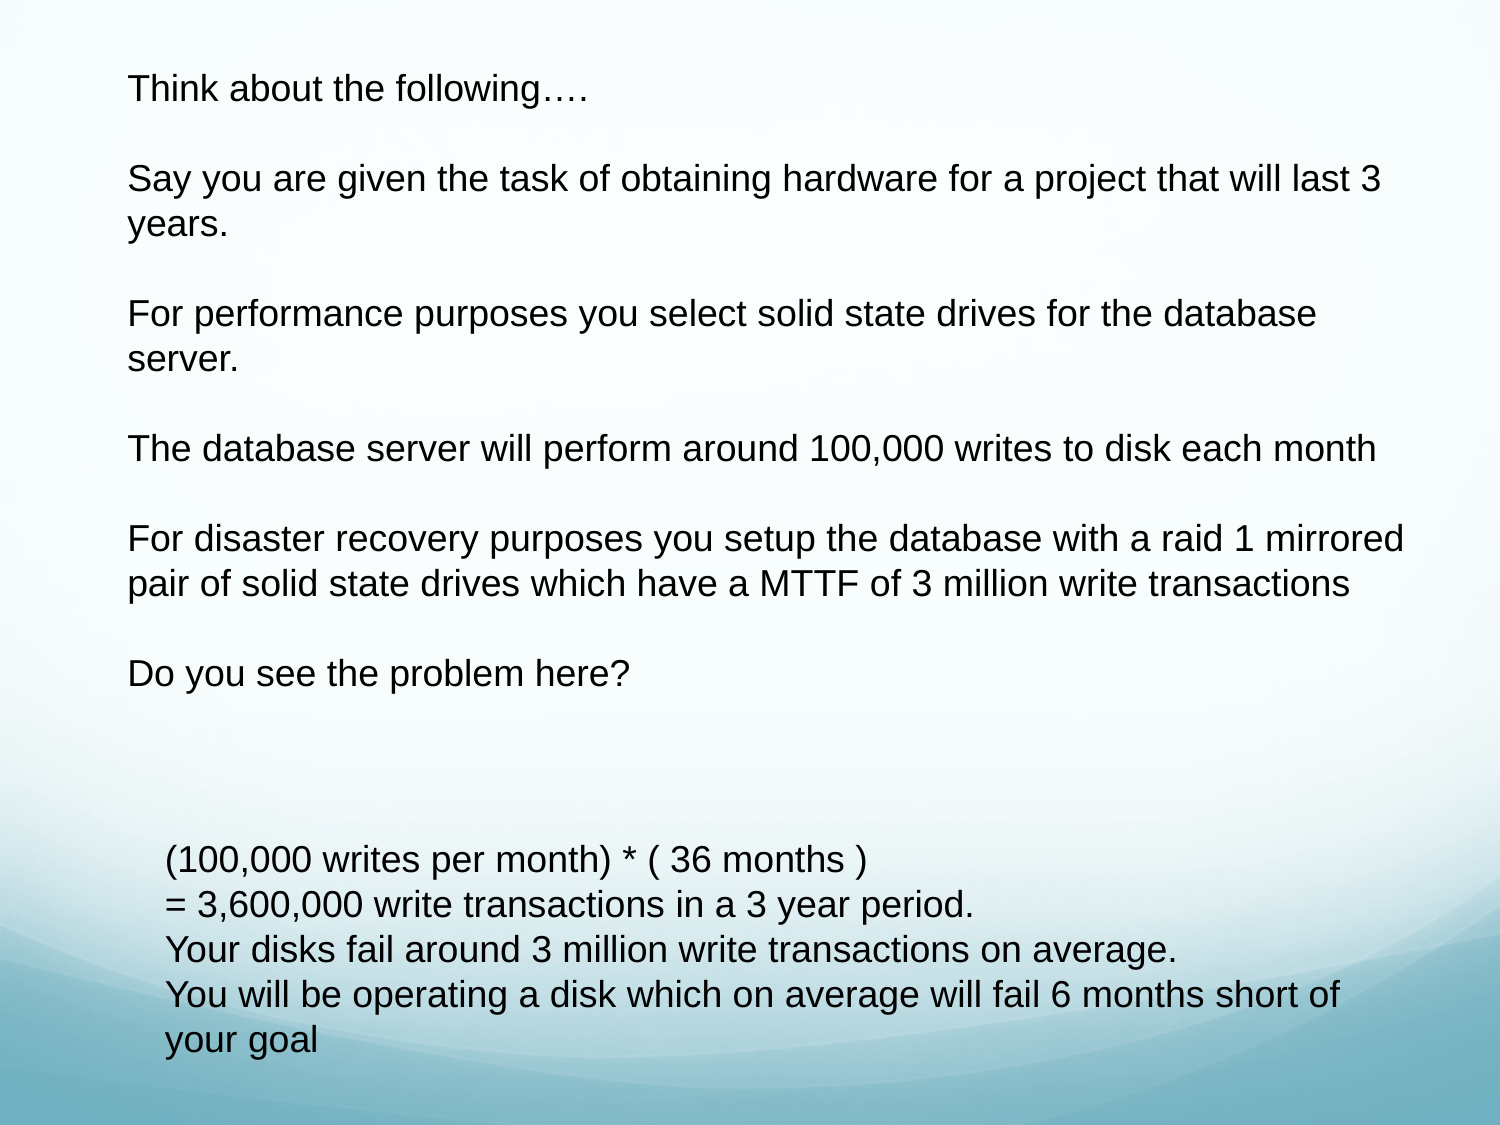

Think about the following….

Say you are given the task of obtaining hardware for a project that will last 3 years.

For performance purposes you select solid state drives for the database server.

The database server will perform around 100,000 writes to disk each month

For disaster recovery purposes you setup the database with a raid 1 mirrored pair of solid state drives which have a MTTF of 3 million write transactions

Do you see the problem here?

(100,000 writes per month) * ( 36 months )
= 3,600,000 write transactions in a 3 year period.
Your disks fail around 3 million write transactions on average.
You will be operating a disk which on average will fail 6 months short of your goal